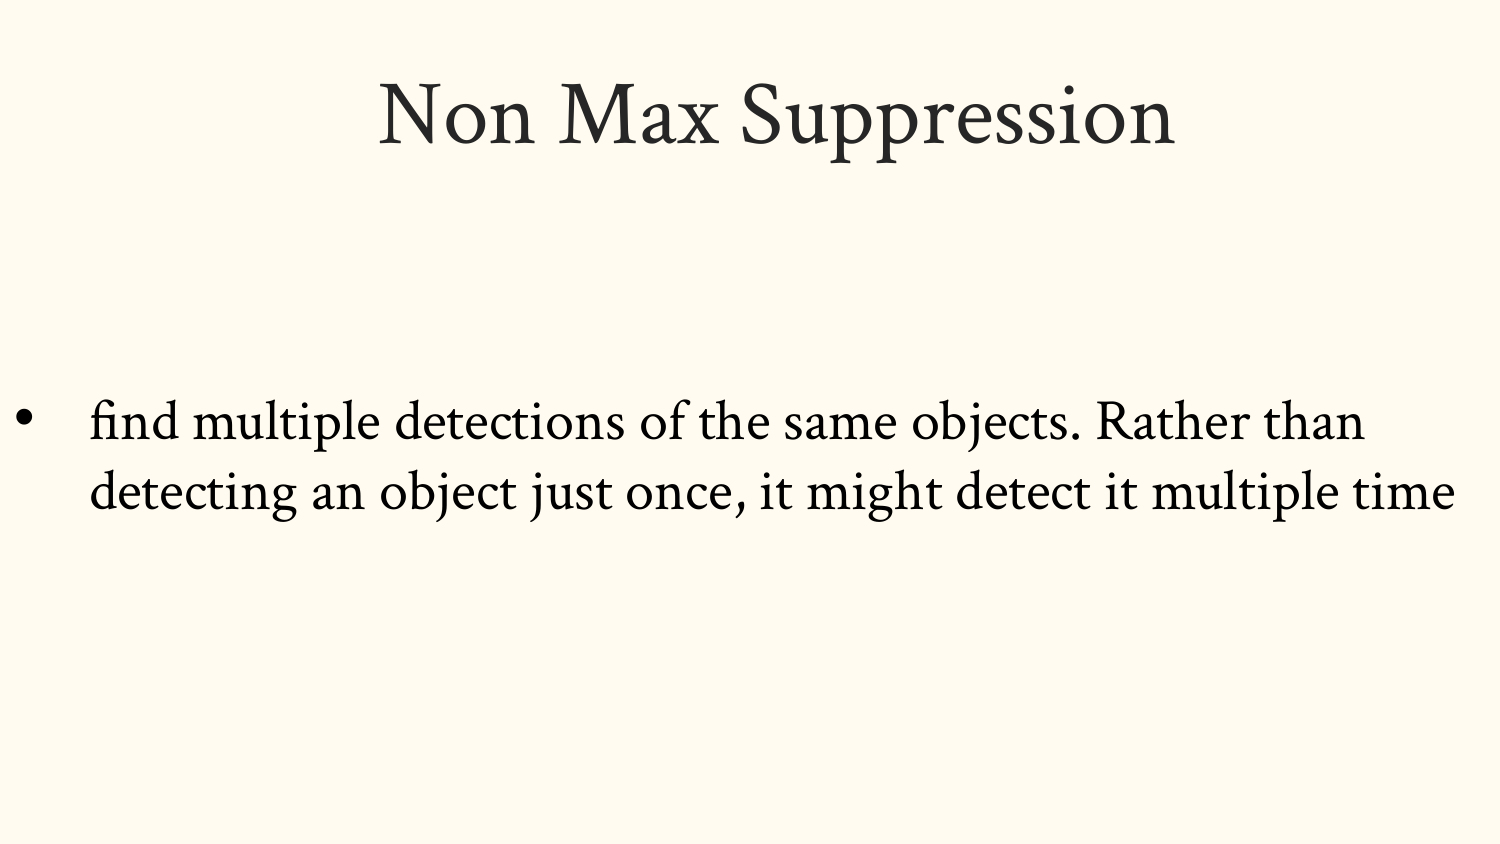

Non Max Suppression

find multiple detections of the same objects. Rather than detecting an object just once, it might detect it multiple time